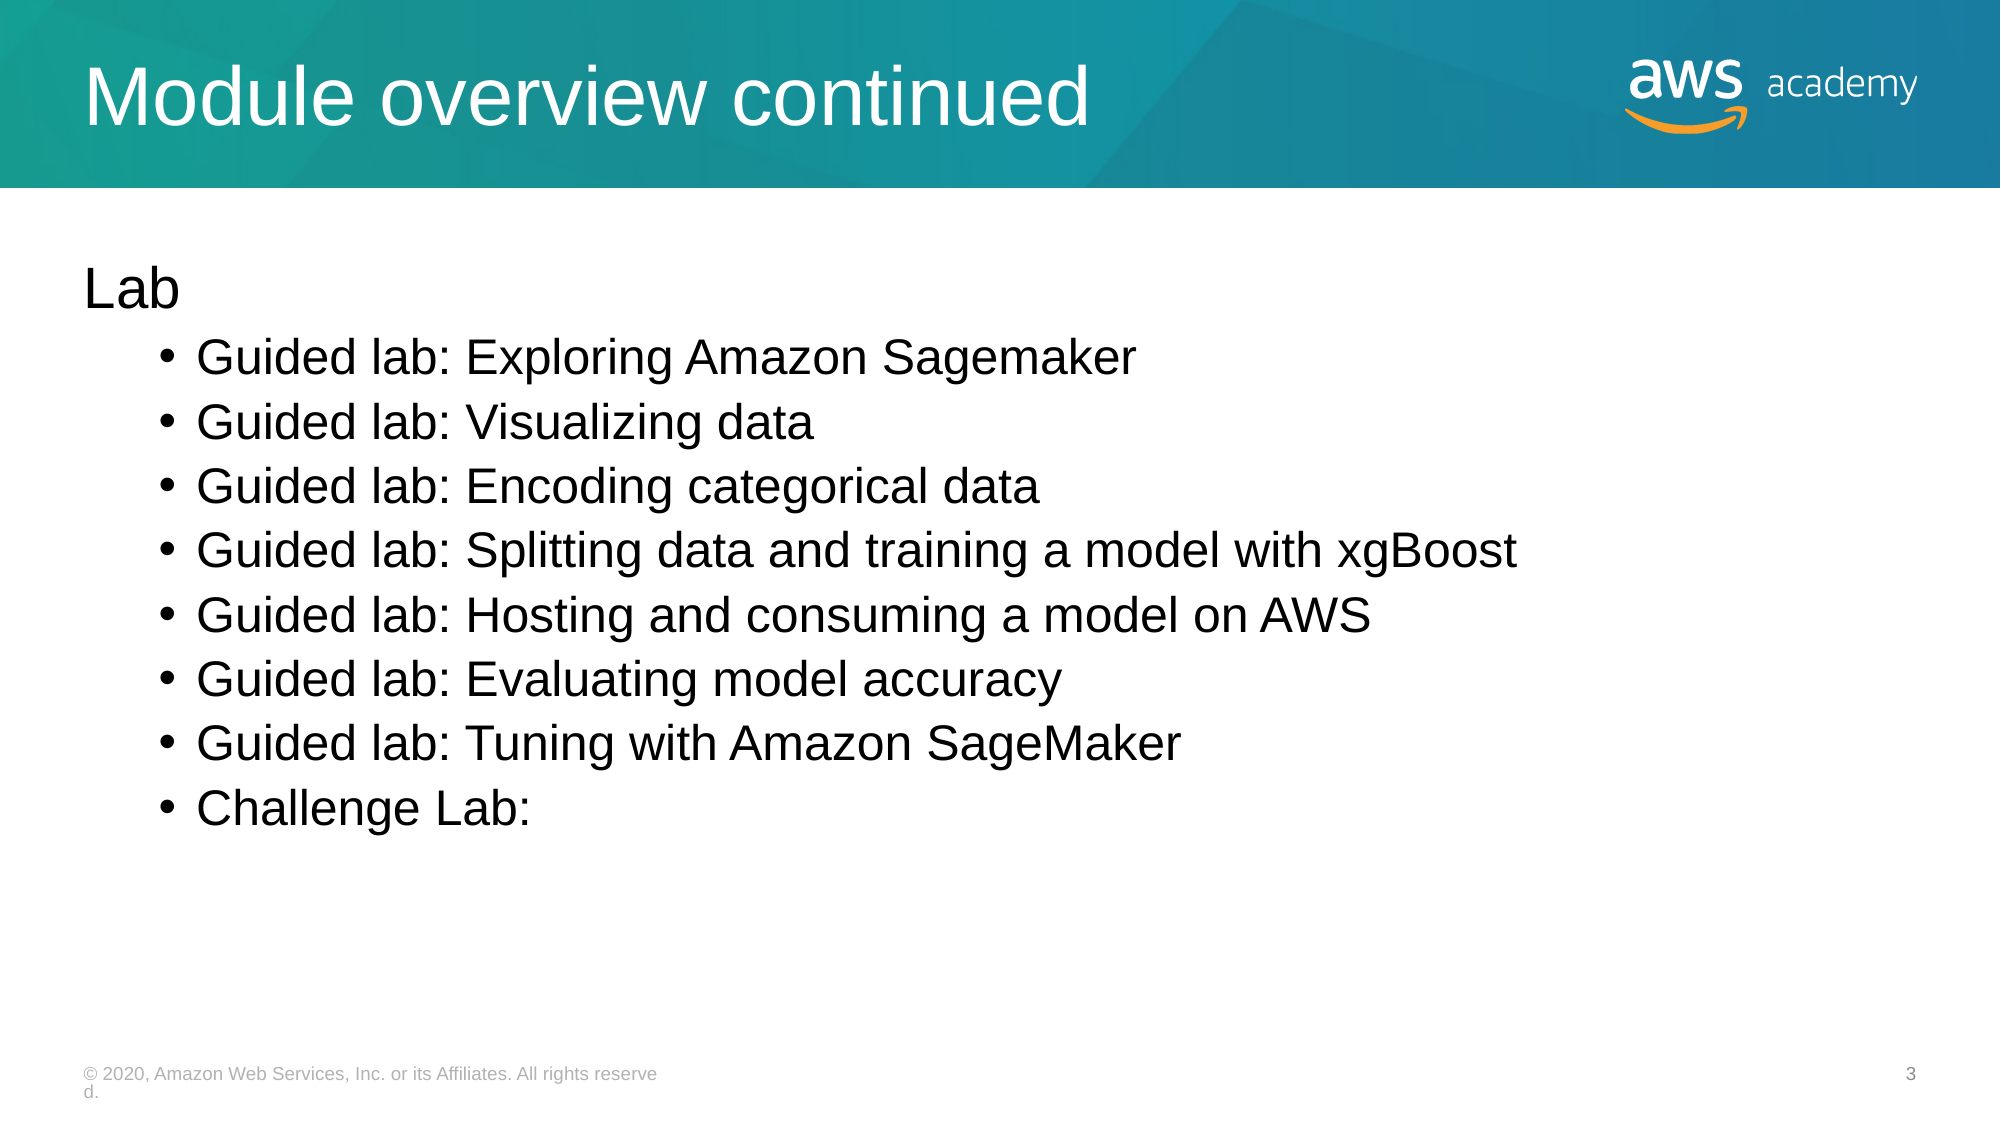

# Module overview continued
Lab
Guided lab: Exploring Amazon Sagemaker
Guided lab: Visualizing data
Guided lab: Encoding categorical data
Guided lab: Splitting data and training a model with xgBoost
Guided lab: Hosting and consuming a model on AWS
Guided lab: Evaluating model accuracy
Guided lab: Tuning with Amazon SageMaker
Challenge Lab:
© 2020, Amazon Web Services, Inc. or its Affiliates. All rights reserved.
3